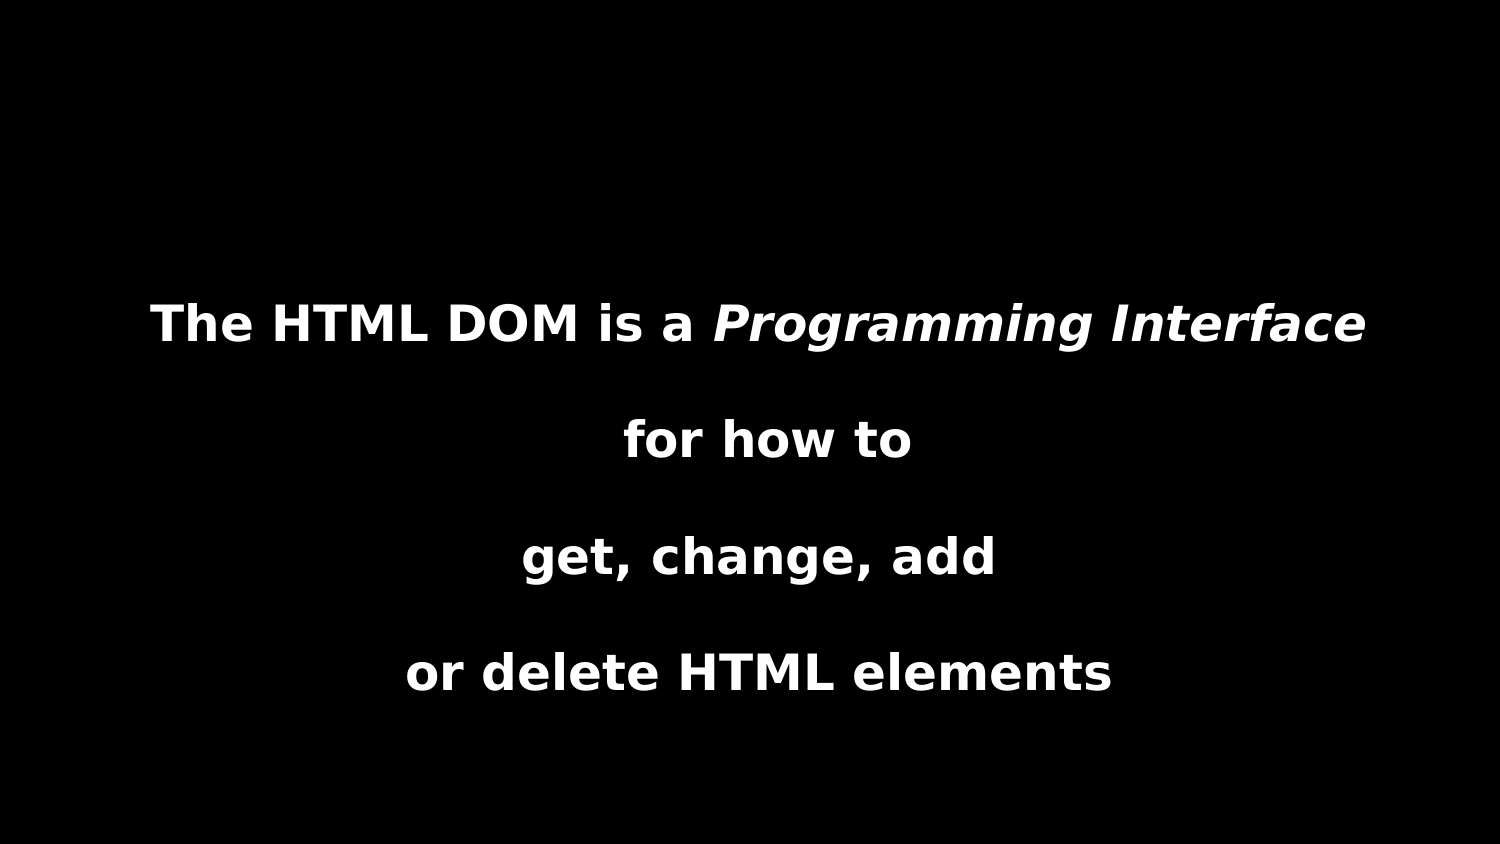

#
The HTML DOM is a Programming Interface
 for how to
 get, change, add
or delete HTML elements